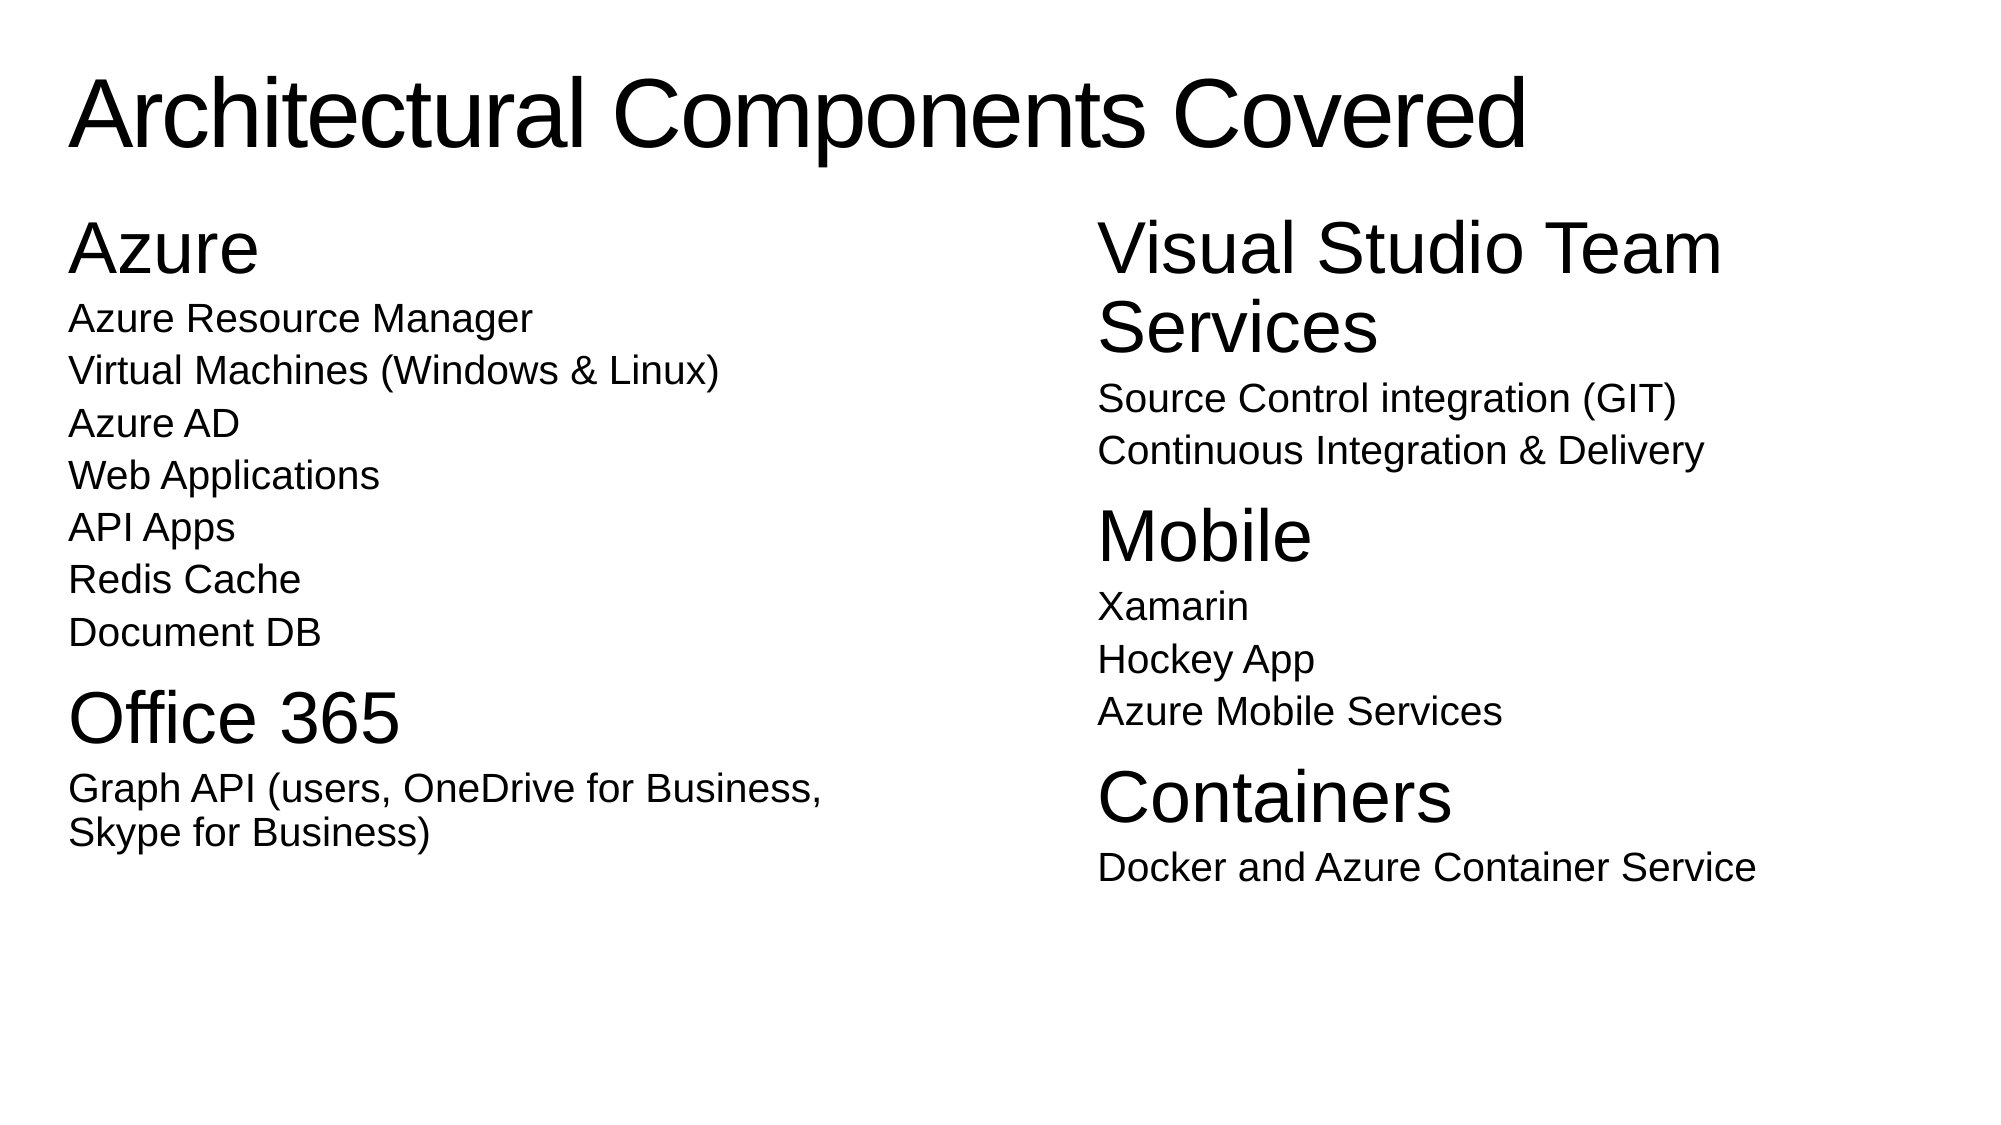

# Architectural Components Covered
Azure
Azure Resource Manager
Virtual Machines (Windows & Linux)
Azure AD
Web Applications
API Apps
Redis Cache
Document DB
Office 365
Graph API (users, OneDrive for Business, Skype for Business)
Visual Studio Team Services
Source Control integration (GIT)
Continuous Integration & Delivery
Mobile
Xamarin
Hockey App
Azure Mobile Services
Containers
Docker and Azure Container Service